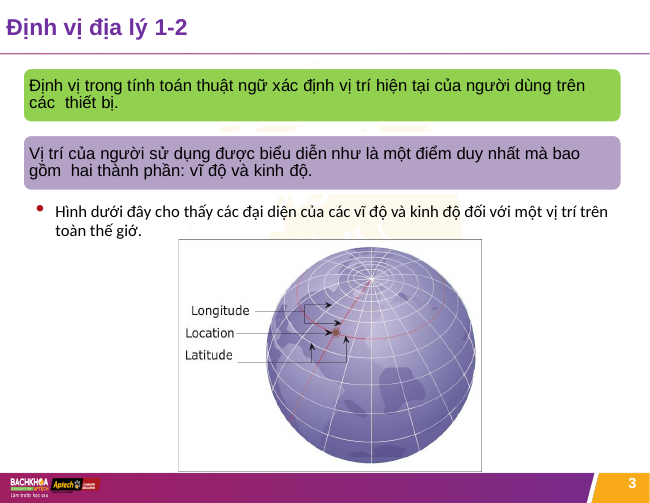

# Định vị địa lý 1-2

Định vị trong tính toán thuật ngữ xác định vị trí hiện tại của người dùng trên các  thiết bị.

Vị trí của người sử dụng được biểu diễn như là một điểm duy nhất mà bao gồm  hai thành phần: vĩ độ và kinh độ.

Hình dưới đây cho thấy các đại diện của các vĩ độ và kinh độ đối với một vị trí trên  toàn thế giớ.

3